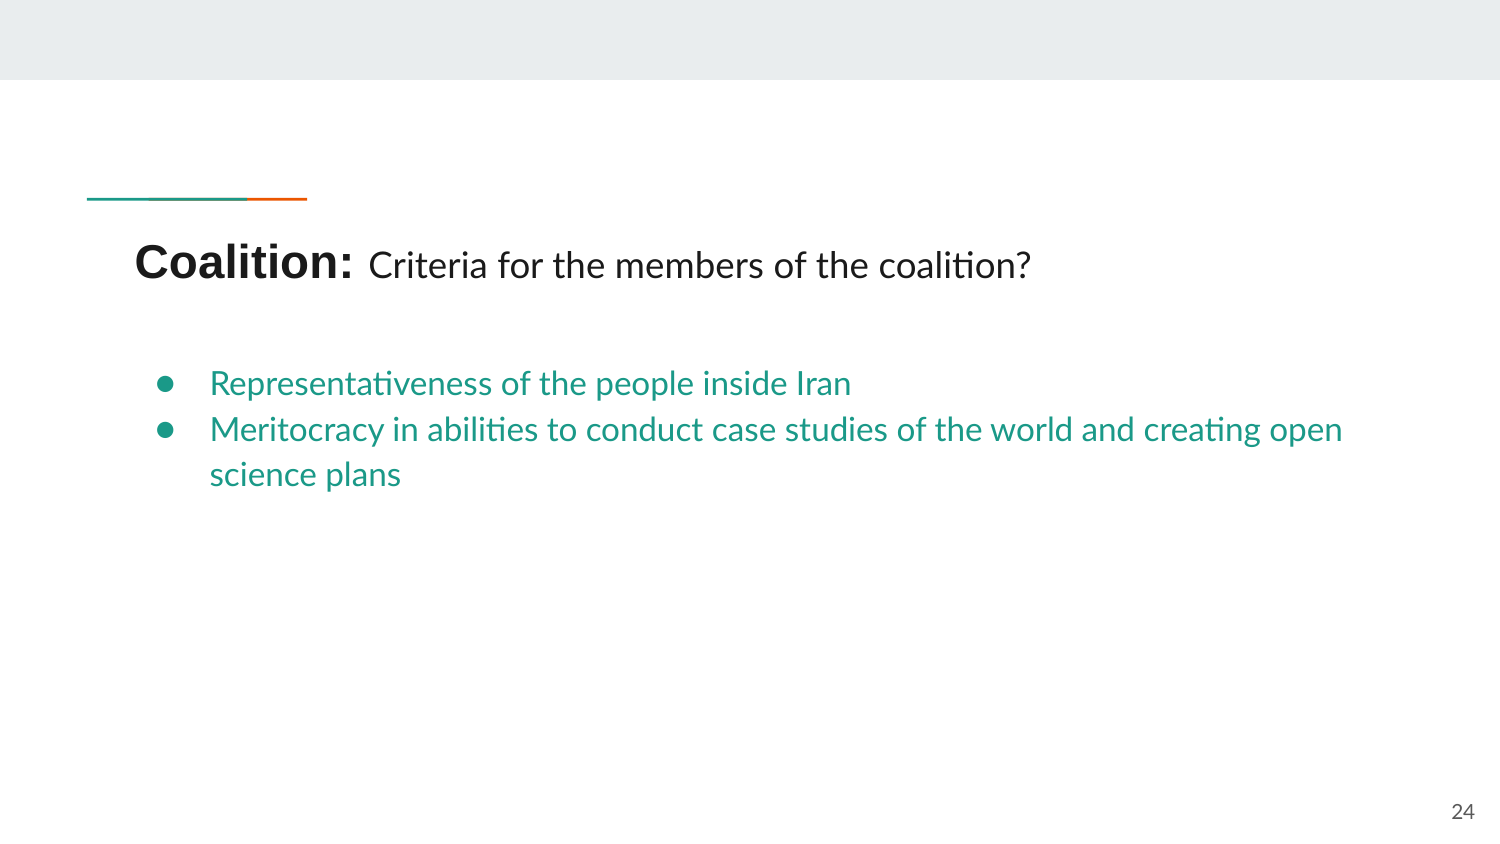

# Coalition: Criteria for the members of the coalition?

Representativeness of the people inside Iran
Meritocracy in abilities to conduct case studies of the world and creating open science plans
24